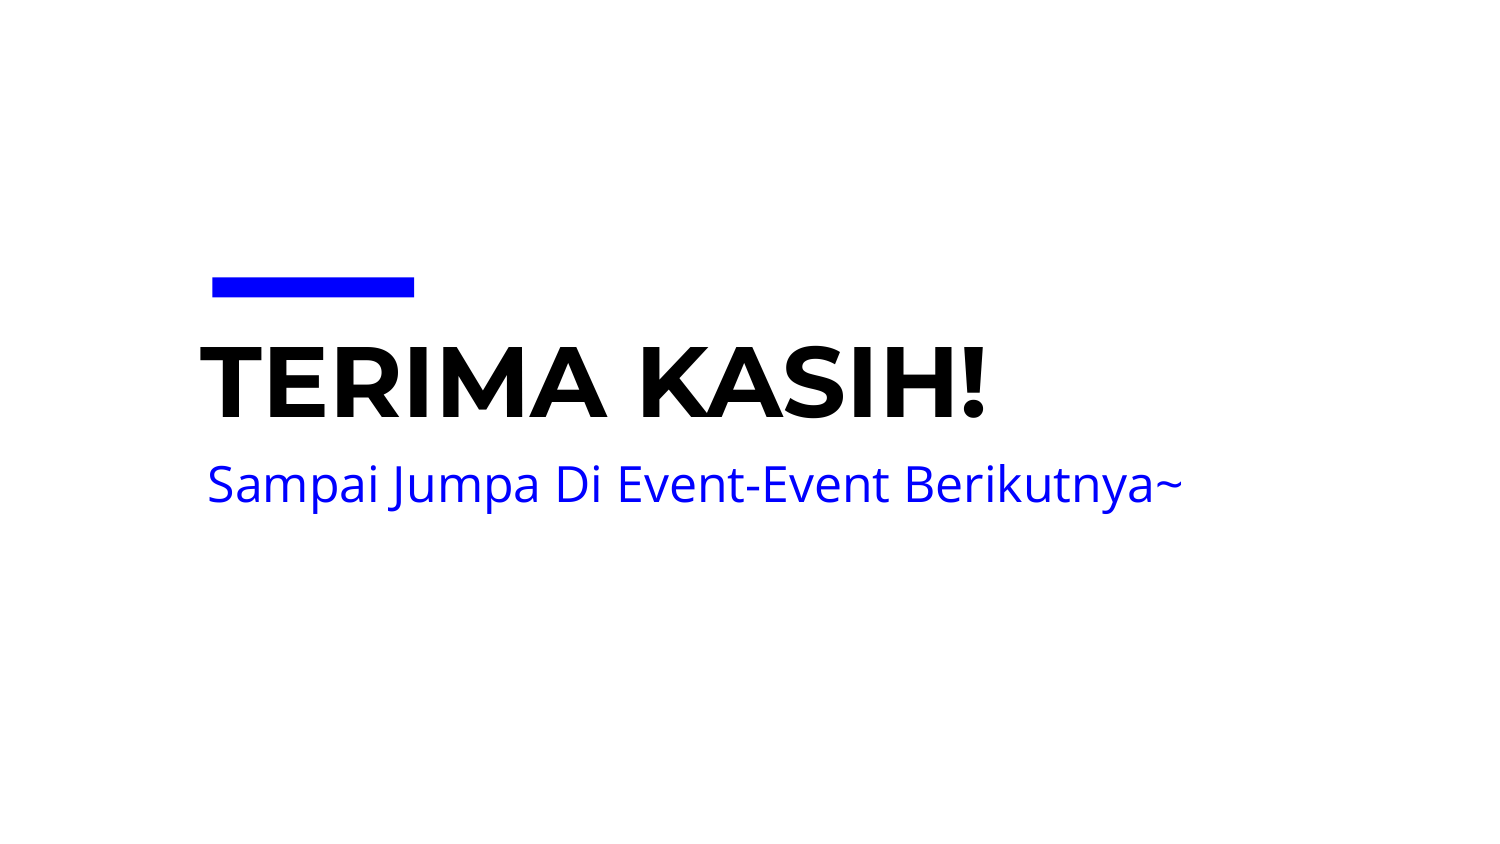

# TERIMA KASIH!
Sampai Jumpa Di Event-Event Berikutnya~